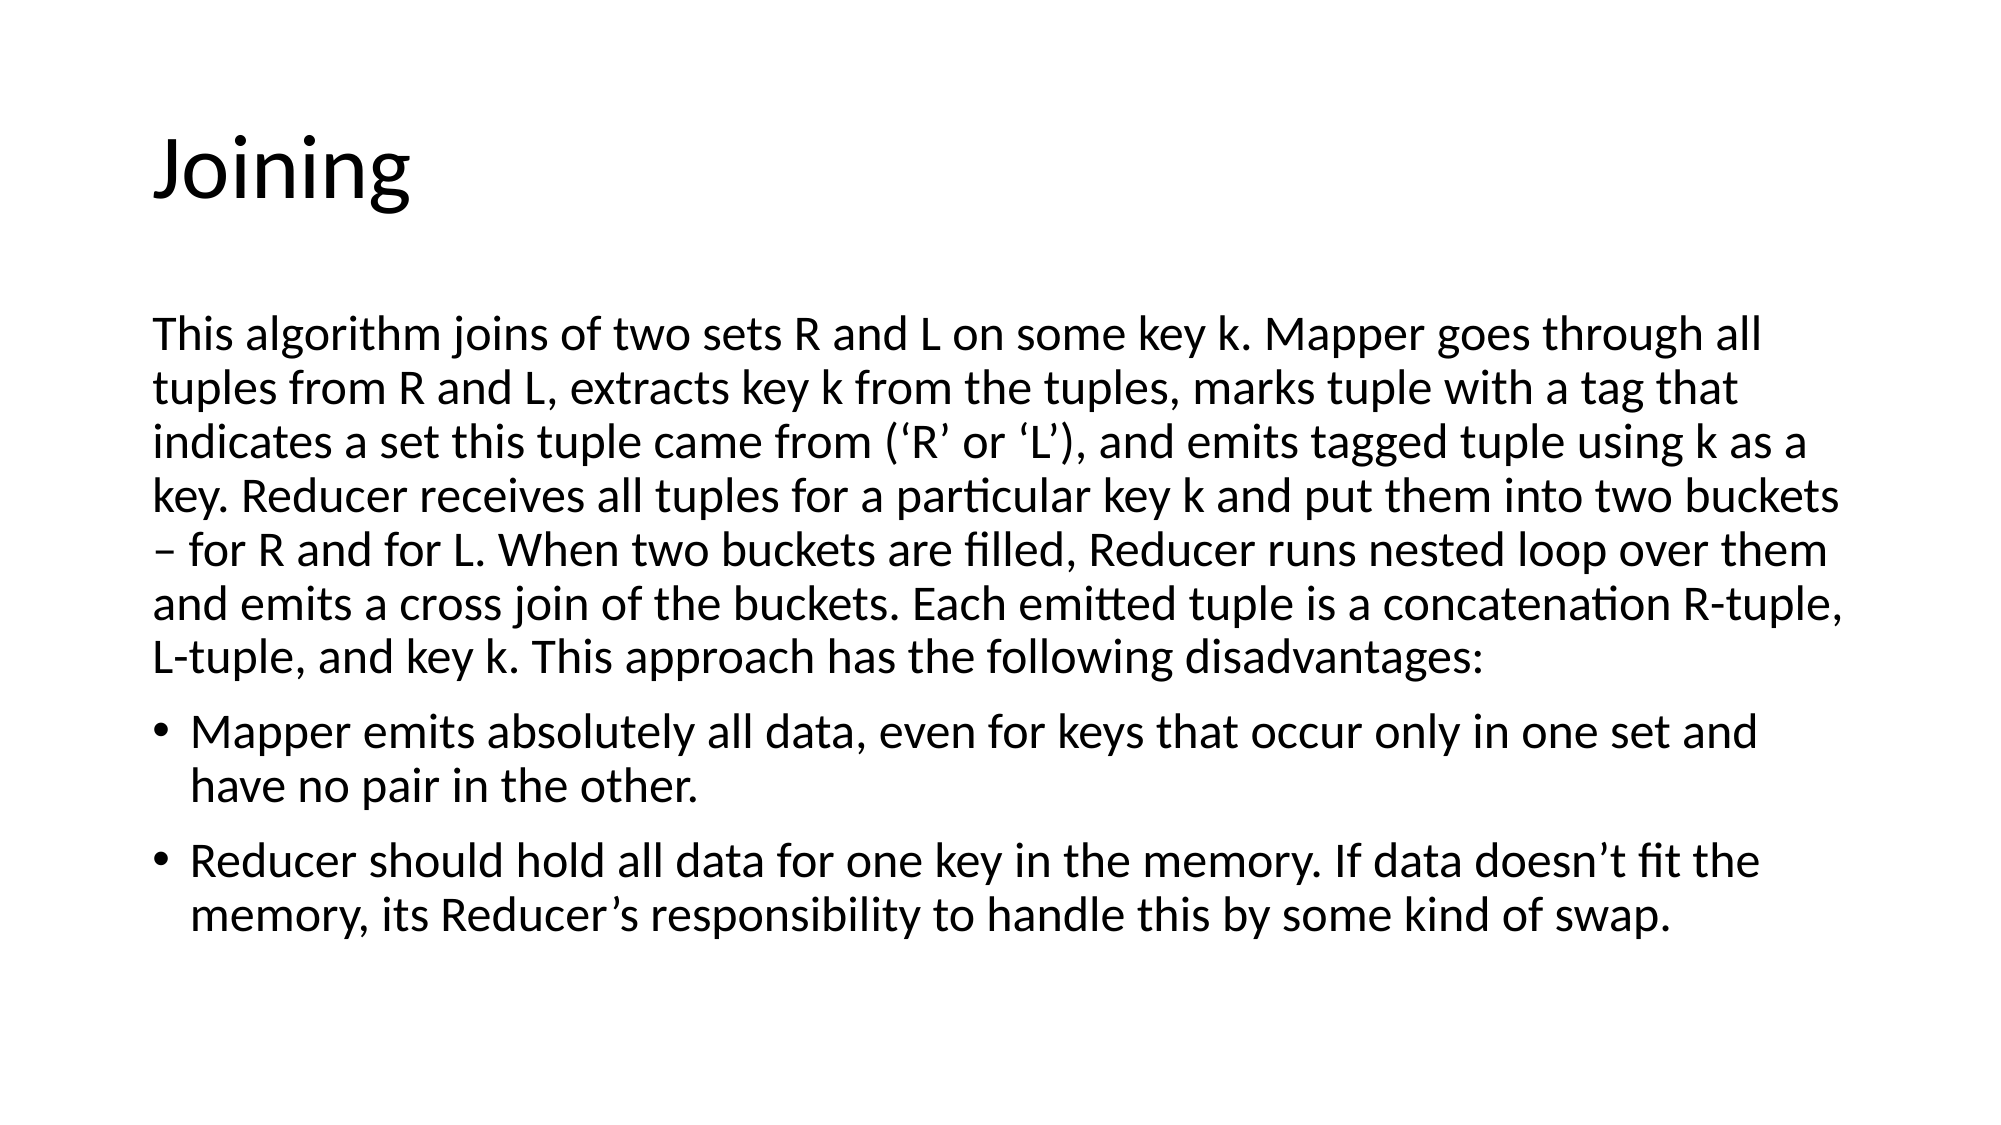

# Joining
This algorithm joins of two sets R and L on some key k. Mapper goes through all tuples from R and L, extracts key k from the tuples, marks tuple with a tag that indicates a set this tuple came from (‘R’ or ‘L’), and emits tagged tuple using k as a key. Reducer receives all tuples for a particular key k and put them into two buckets – for R and for L. When two buckets are filled, Reducer runs nested loop over them and emits a cross join of the buckets. Each emitted tuple is a concatenation R-tuple, L-tuple, and key k. This approach has the following disadvantages:
Mapper emits absolutely all data, even for keys that occur only in one set and have no pair in the other.
Reducer should hold all data for one key in the memory. If data doesn’t fit the memory, its Reducer’s responsibility to handle this by some kind of swap.